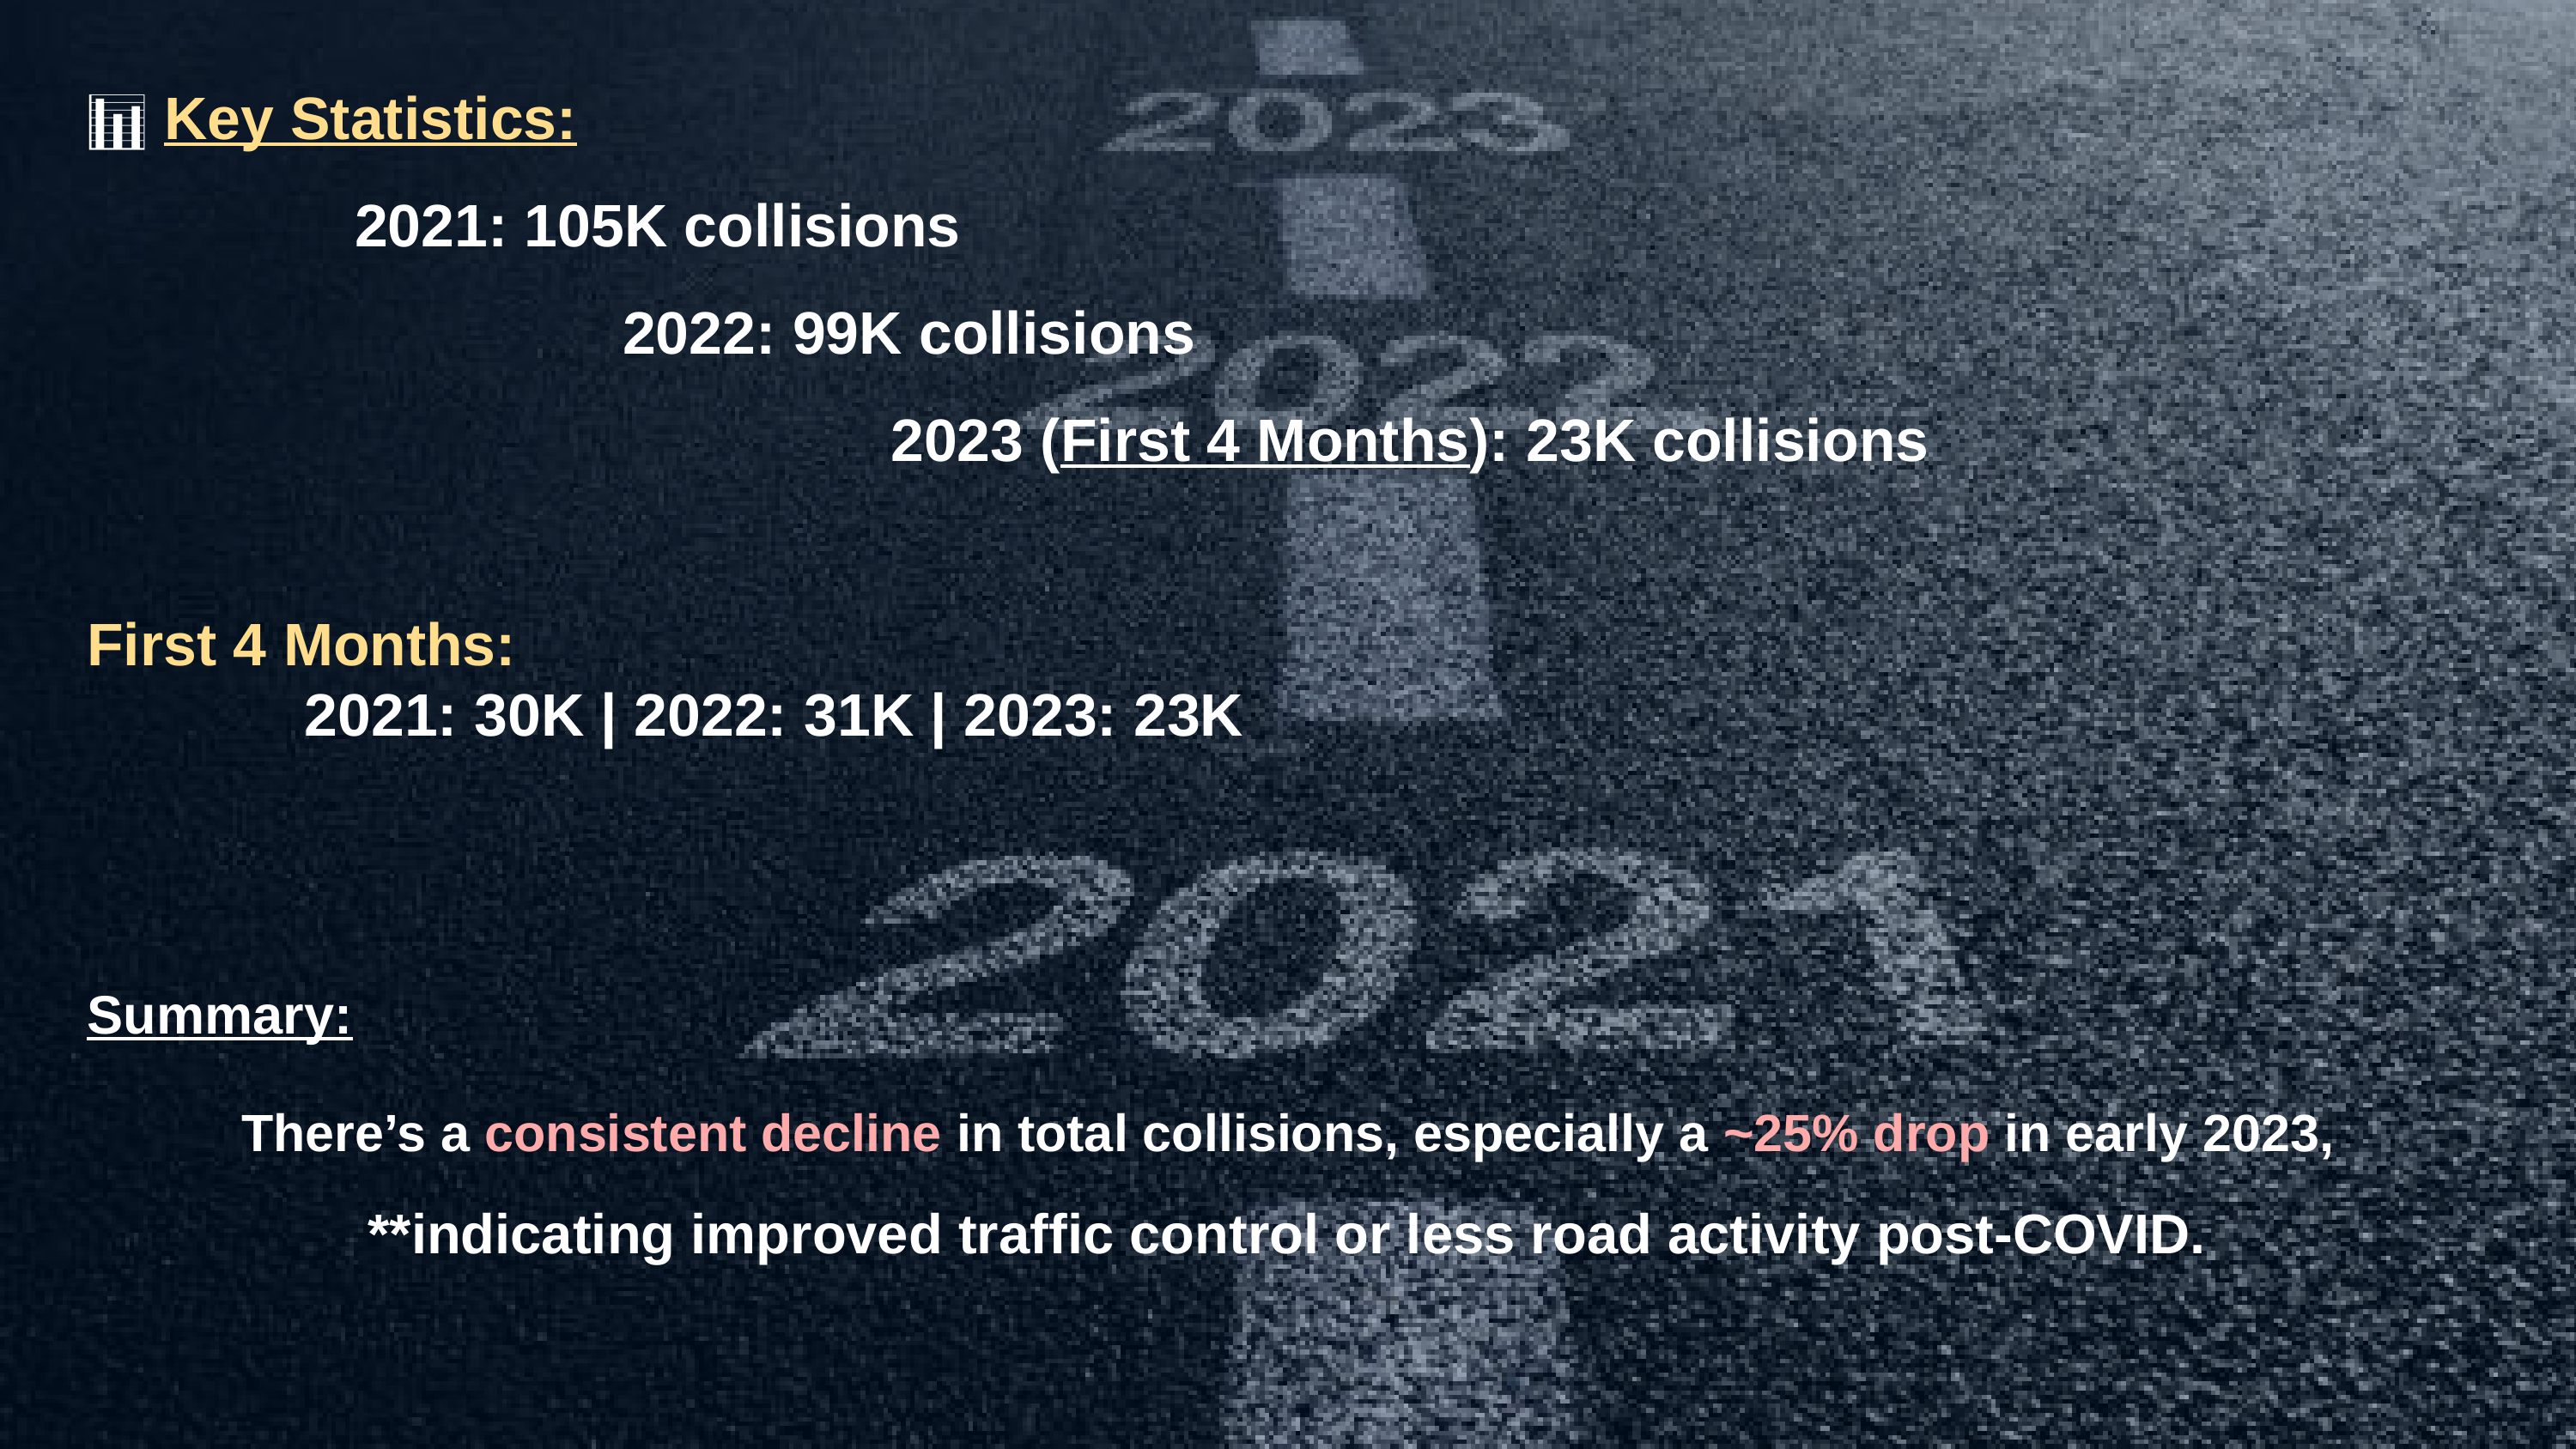

📊 Key Statistics:
                2021: 105K collisions
                                2022: 99K collisions
                                                2023 (First 4 Months): 23K collisions

First 4 Months:
             2021: 30K | 2022: 31K | 2023: 23K
Summary:

 There’s a consistent decline in total collisions, especially a ~25% drop in early 2023,
**indicating improved traffic control or less road activity post-COVID.